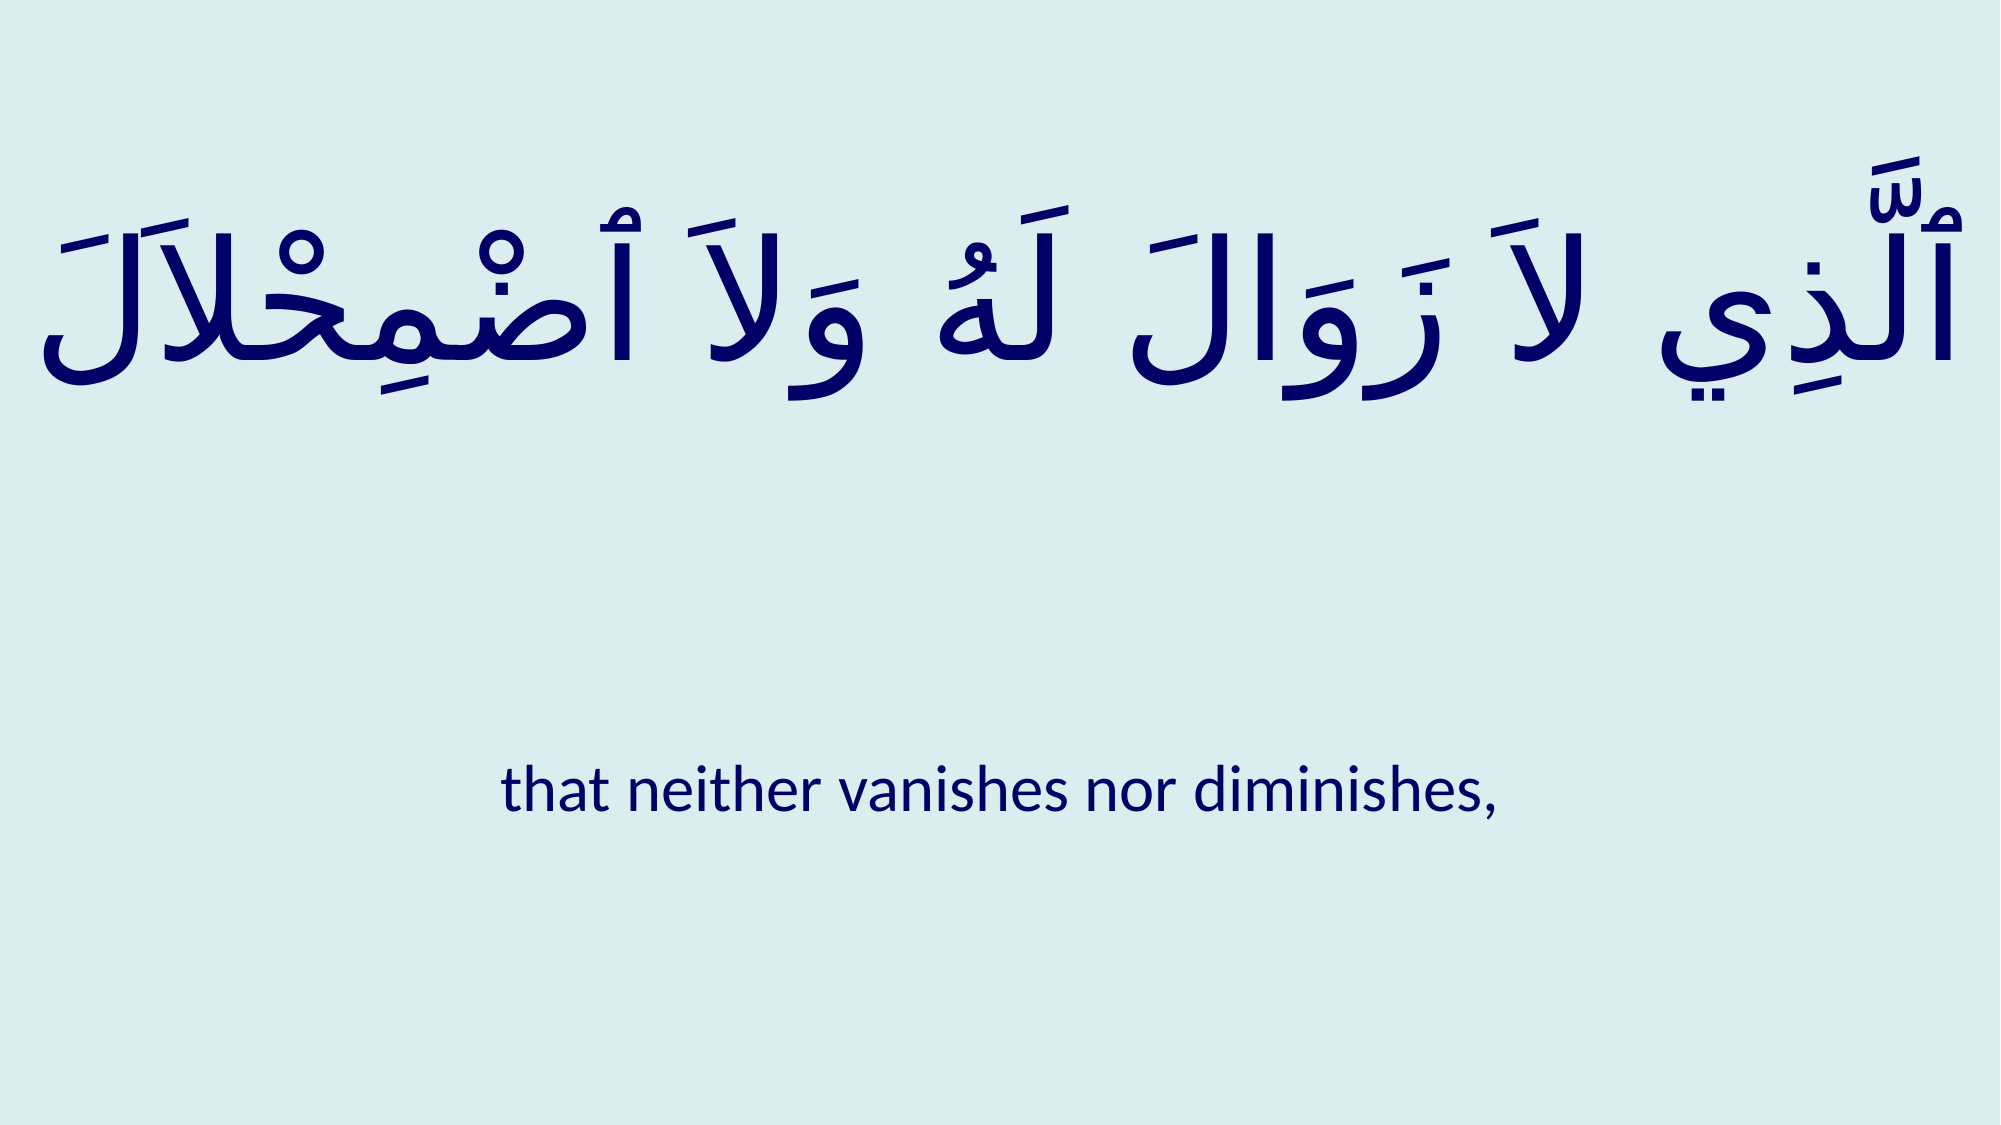

# ٱلَّذِي لاَ زَوَالَ لَهُ وَلاَ ٱضْمِحْلاَلَ
that neither vanishes nor diminishes,